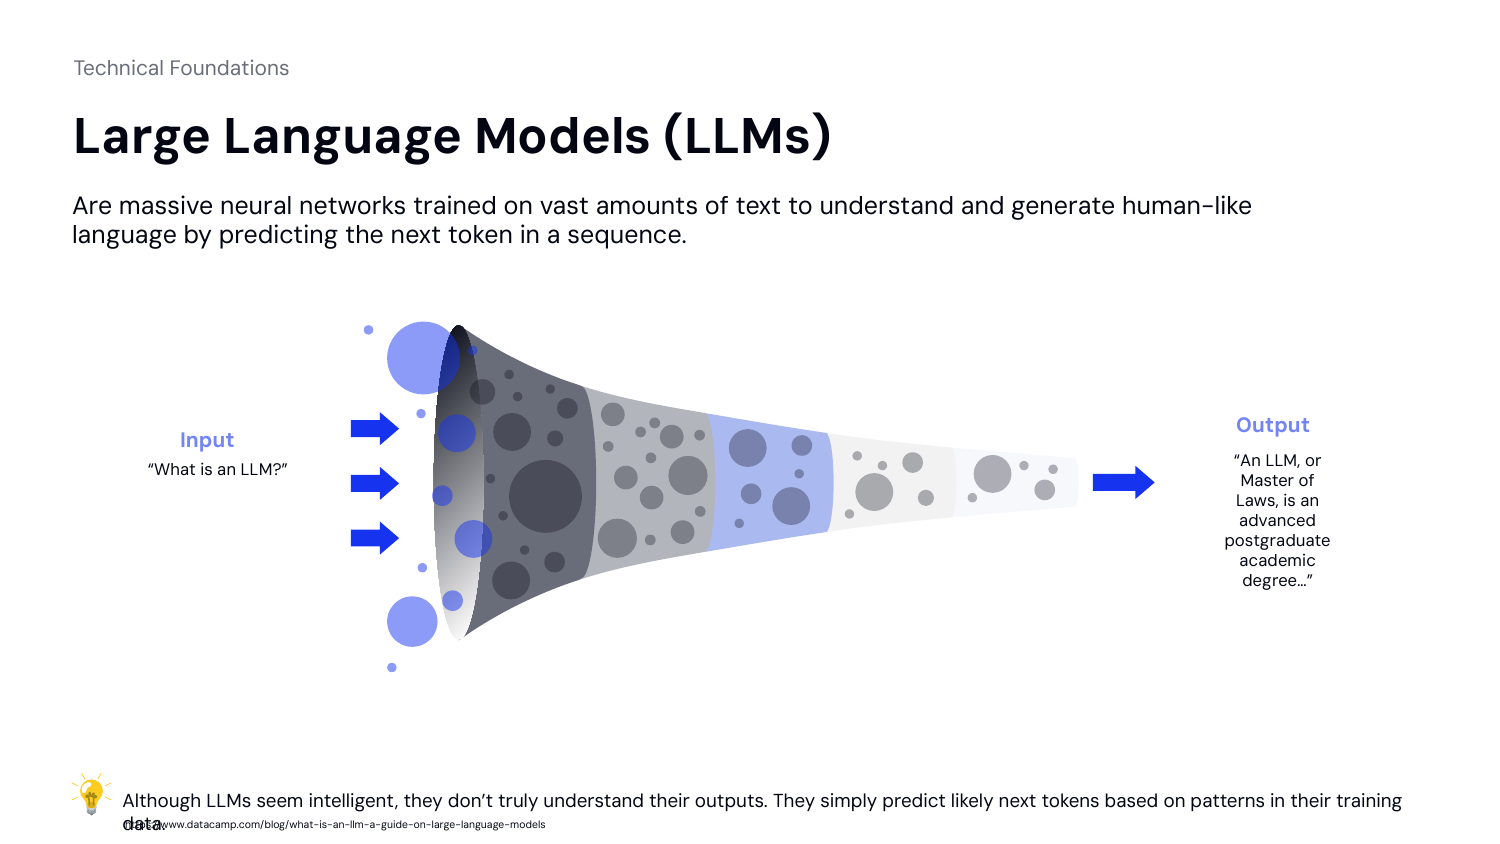

Technical Foundations
# Large Language Models (LLMs)
Are massive neural networks trained on vast amounts of text to understand and generate human-like language by predicting the next token in a sequence.

Output
Input
“An LLM, or Master of Laws, is an advanced postgraduate academic degree…”
“What is an LLM?”

Although LLMs seem intelligent, they don’t truly understand their outputs. They simply predict likely next tokens based on patterns in their training data.
https://www.datacamp.com/blog/what-is-an-llm-a-guide-on-large-language-models